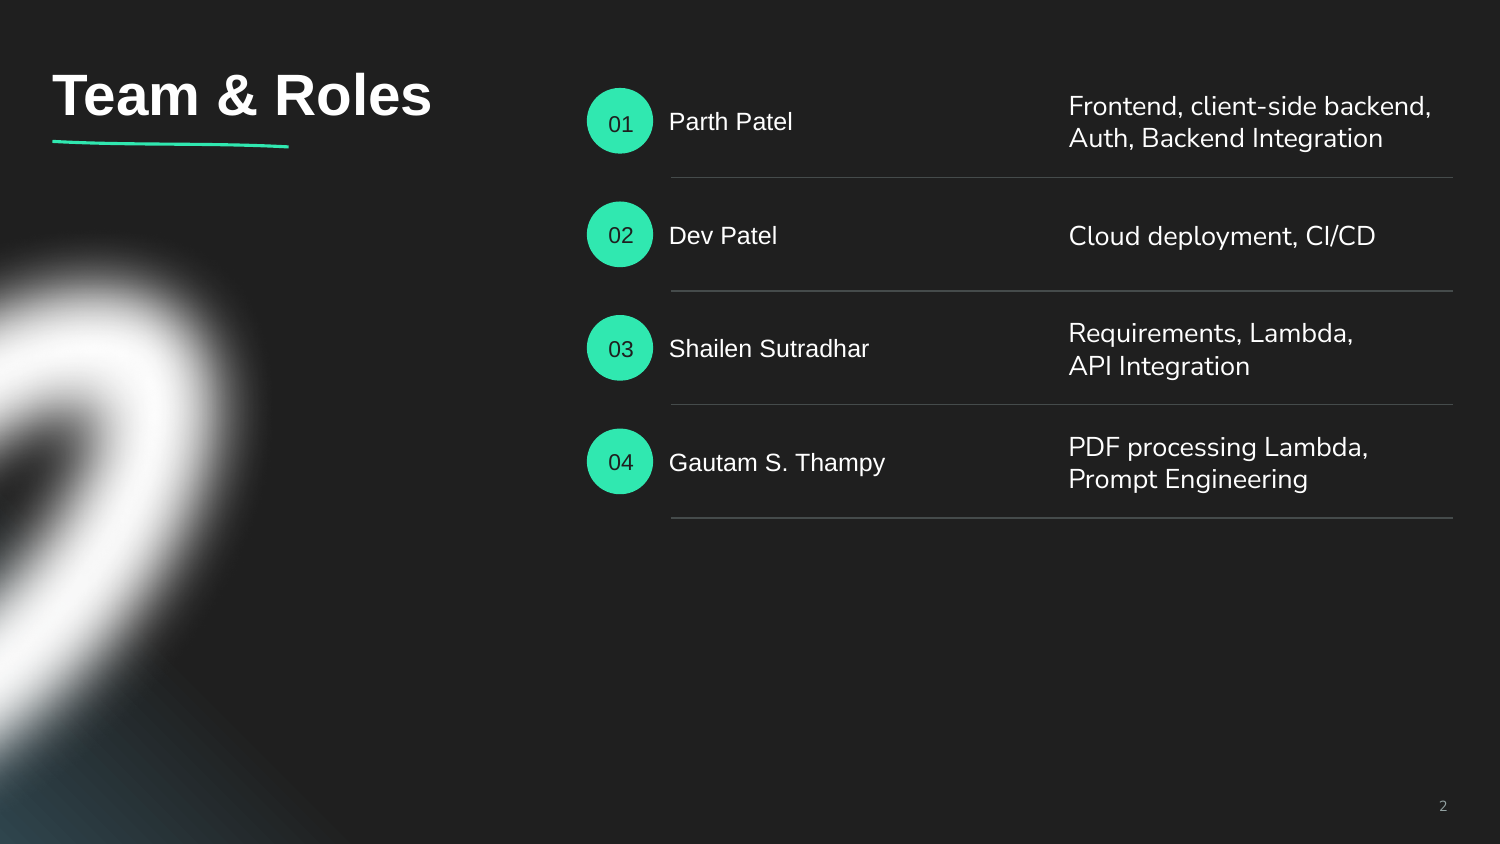

# Team & Roles
Parth Patel
Frontend, client‑side backend, Auth, Backend Integration

01

Dev Patel
Cloud deployment, CI/CD

02
Shailen Sutradhar
Requirements, Lambda,
API Integration

03
Gautam S. Thampy
PDF processing Lambda, Prompt Engineering

04